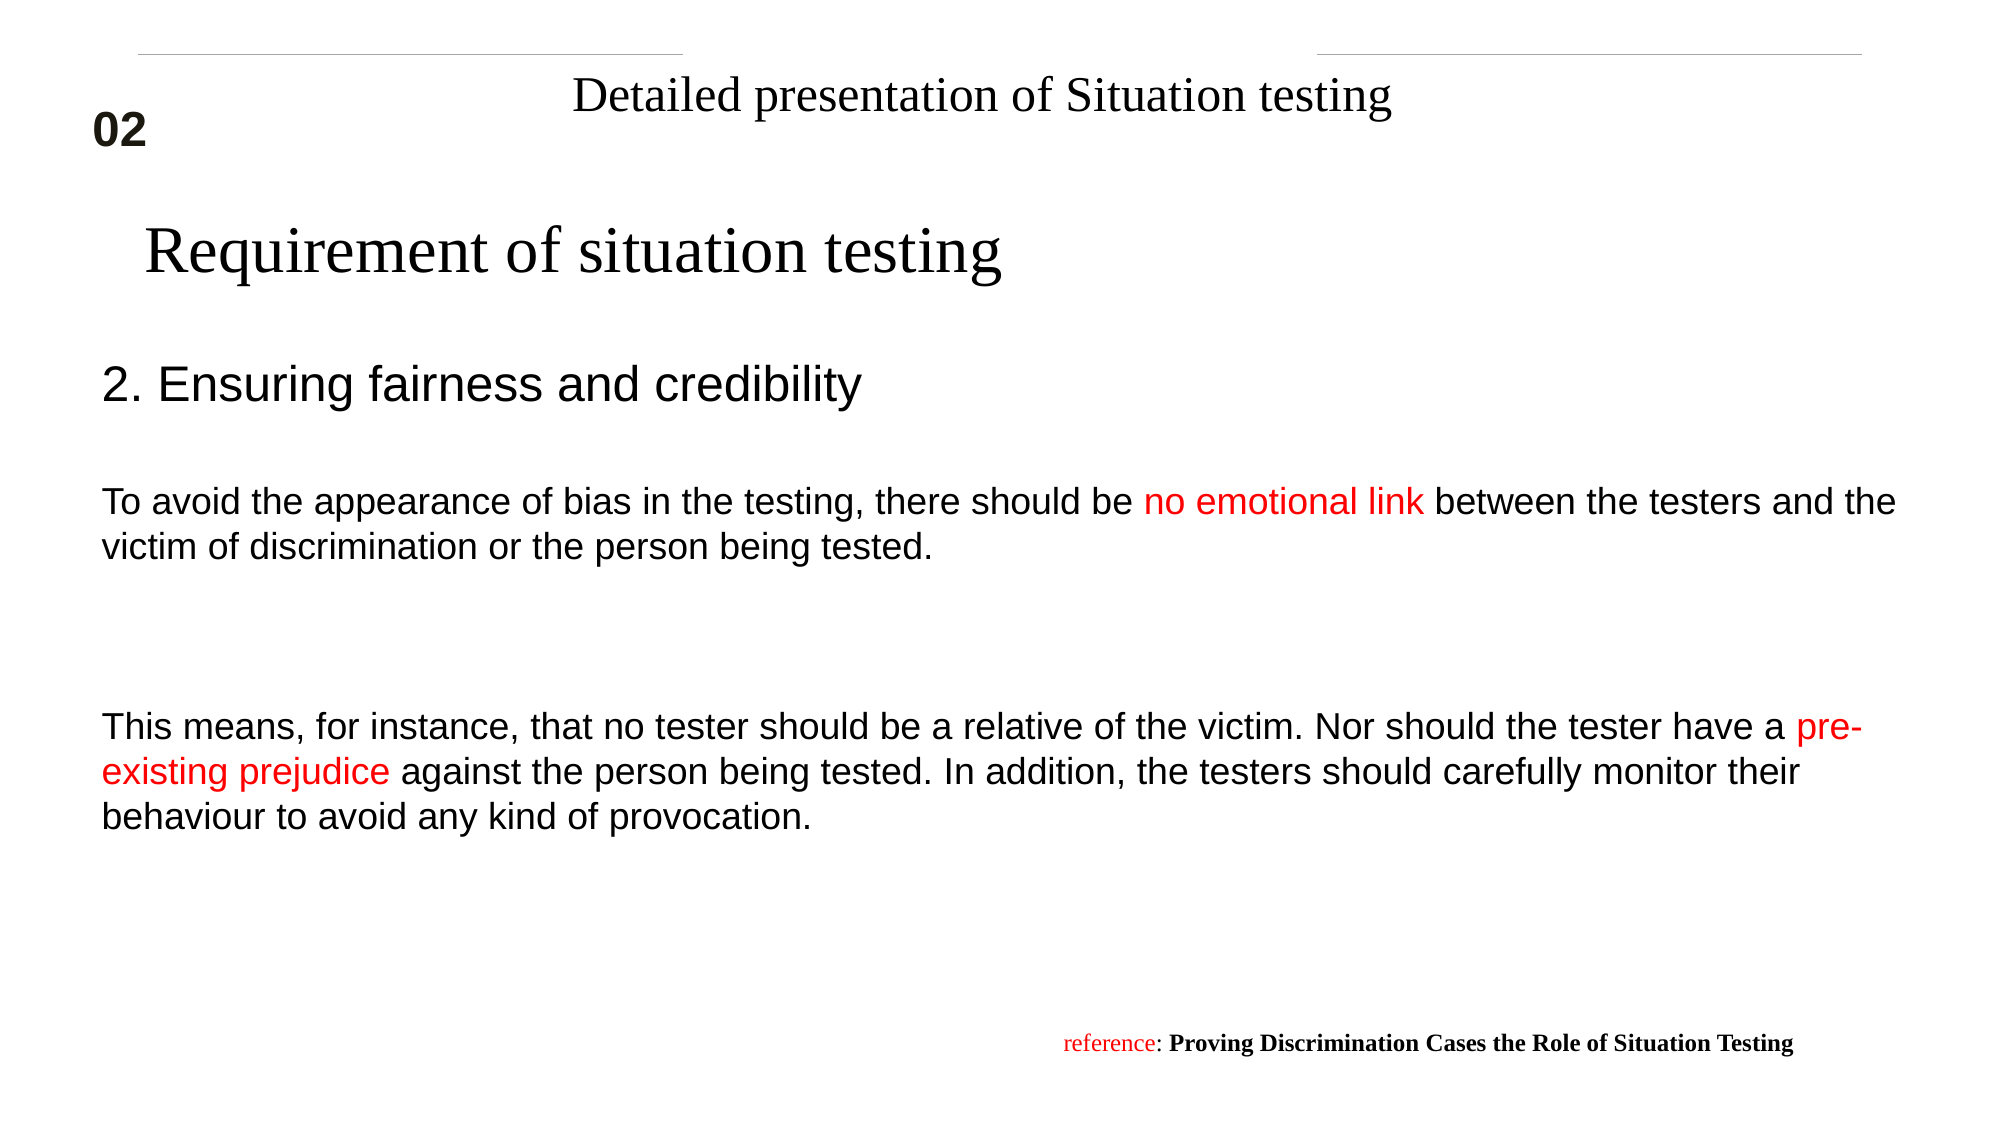

Detailed presentation of Situation testing
02
Requirement of situation testing
2. Ensuring fairness and credibility
To avoid the appearance of bias in the testing, there should be no emotional link between the testers and the victim of discrimination or the person being tested.

This means, for instance, that no tester should be a relative of the victim. Nor should the tester have a pre-existing prejudice against the person being tested. In addition, the testers should carefully monitor their behaviour to avoid any kind of provocation.
reference: Proving Discrimination Cases the Role of Situation Testing